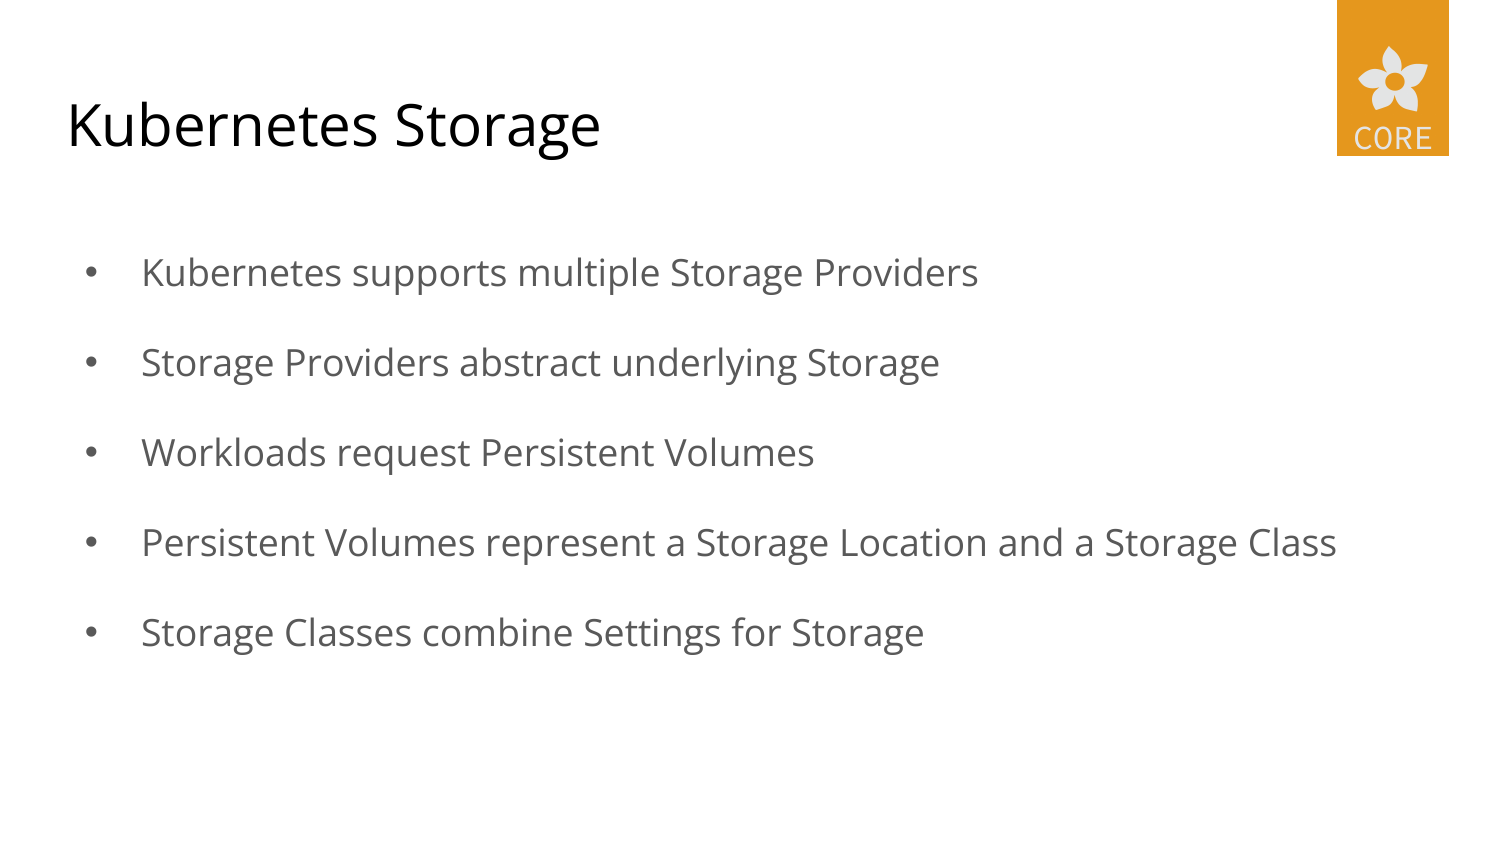

# Kubernetes Storage
Kubernetes supports multiple Storage Providers
Storage Providers abstract underlying Storage
Workloads request Persistent Volumes
Persistent Volumes represent a Storage Location and a Storage Class
Storage Classes combine Settings for Storage